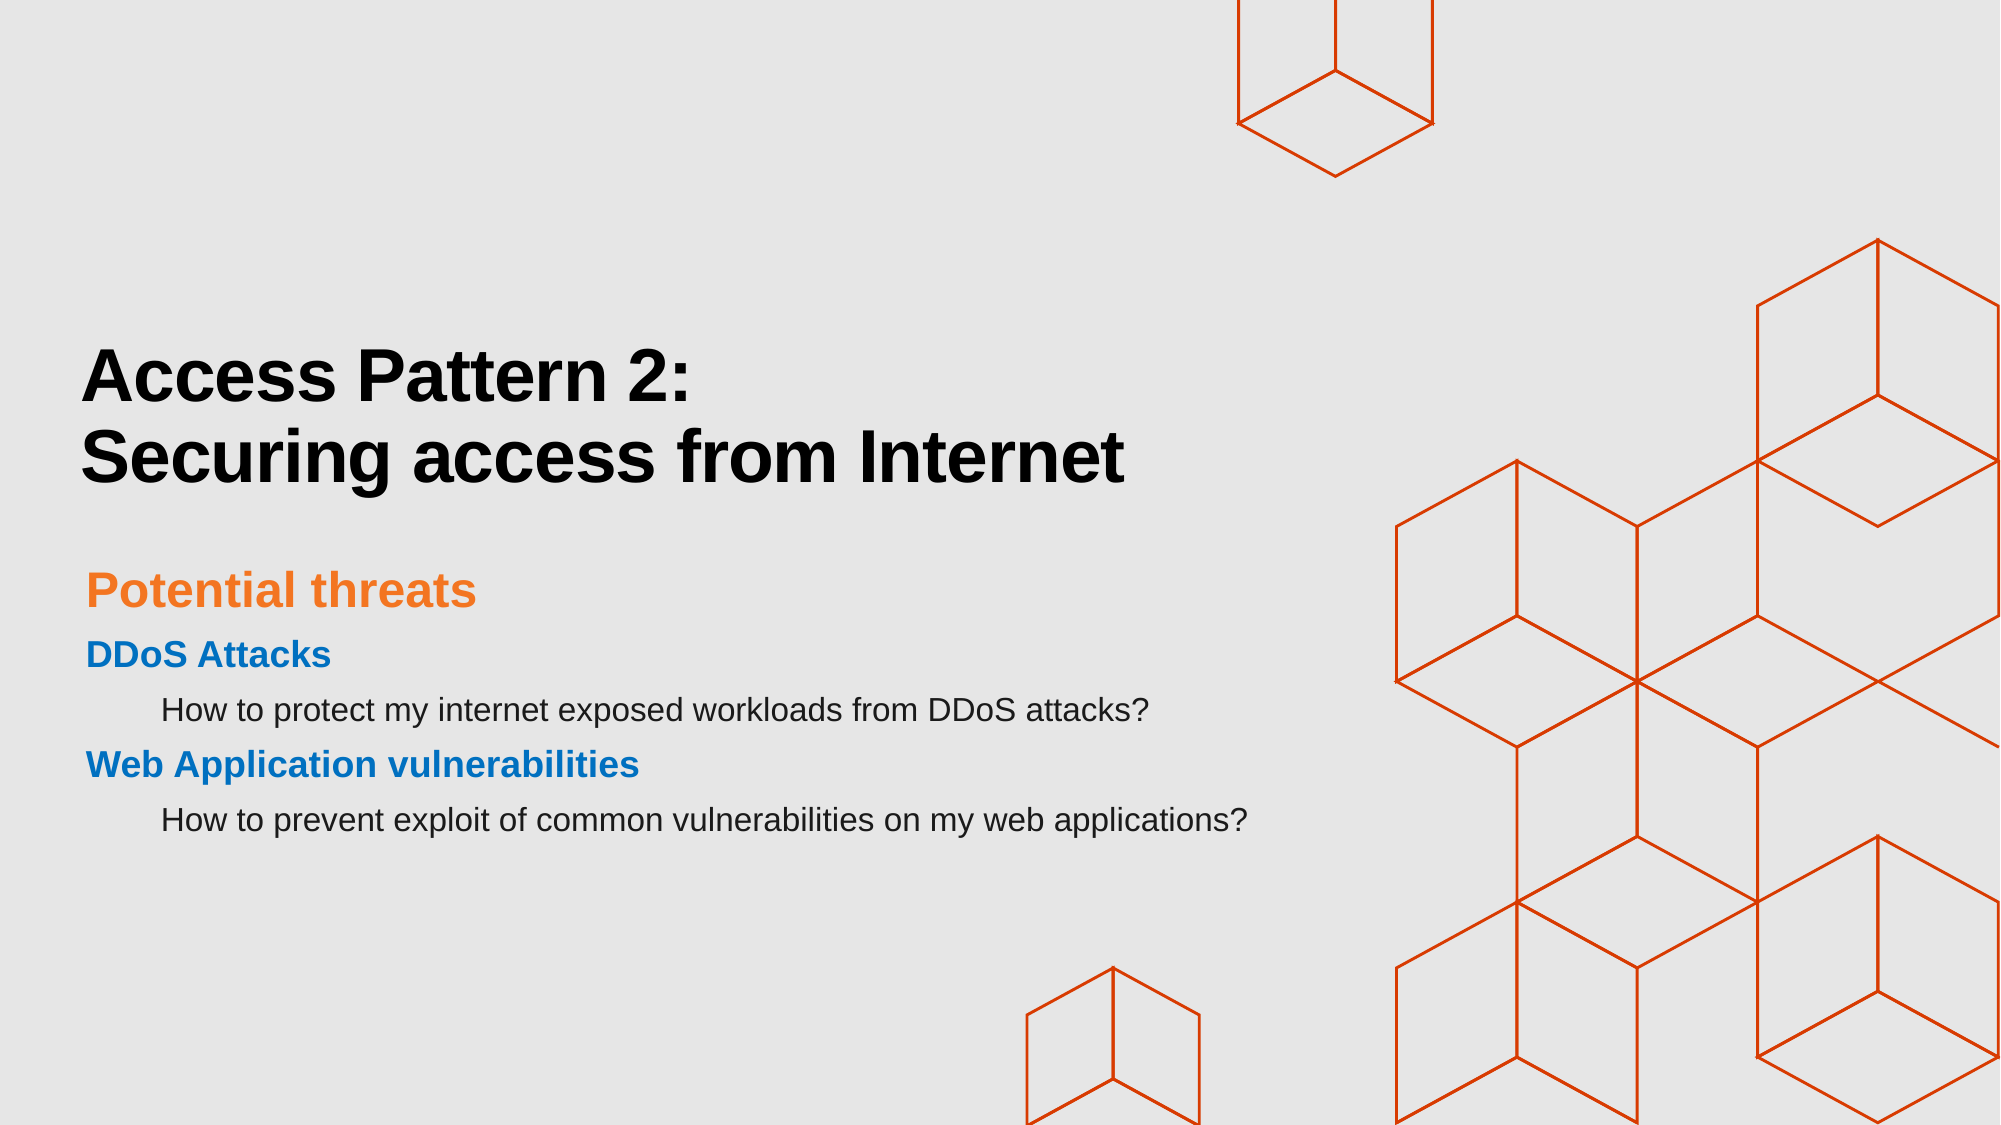

# Access Pattern 2: Securing access from Internet
Potential threats
DDoS Attacks
How to protect my internet exposed workloads from DDoS attacks?
Web Application vulnerabilities
How to prevent exploit of common vulnerabilities on my web applications?